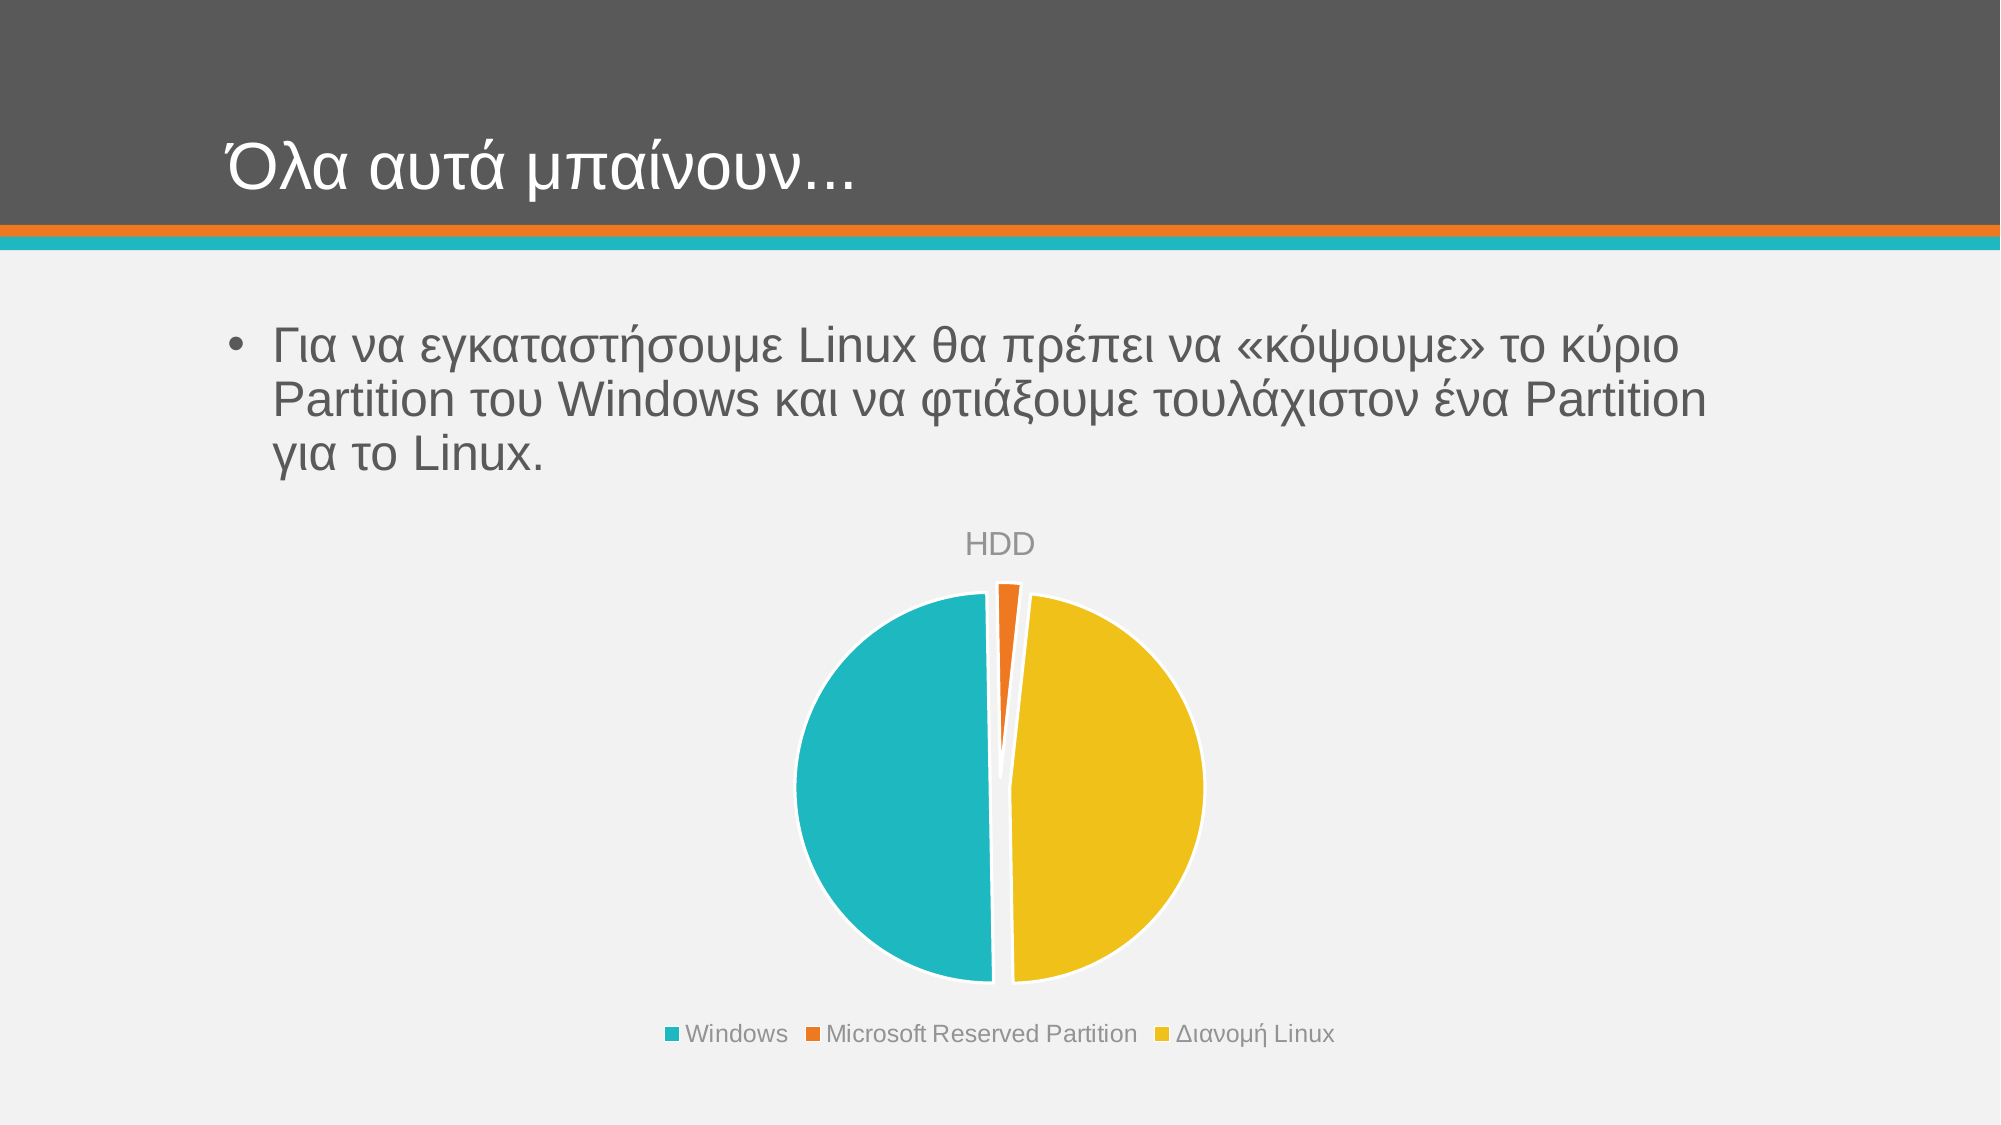

# Όλα αυτά μπαίνουν...
Για να εγκαταστήσουμε Linux θα πρέπει να «κόψουμε» το κύριο Partition του Windows και να φτιάξουμε τουλάχιστον ένα Partition για το Linux.

### Chart: HDD

| Category | Partitions |
|---|---|
| Windows | 0.5 |
| Microsoft Reserved Partition | 0.02 |
| Διανομή Linux | 0.48 |